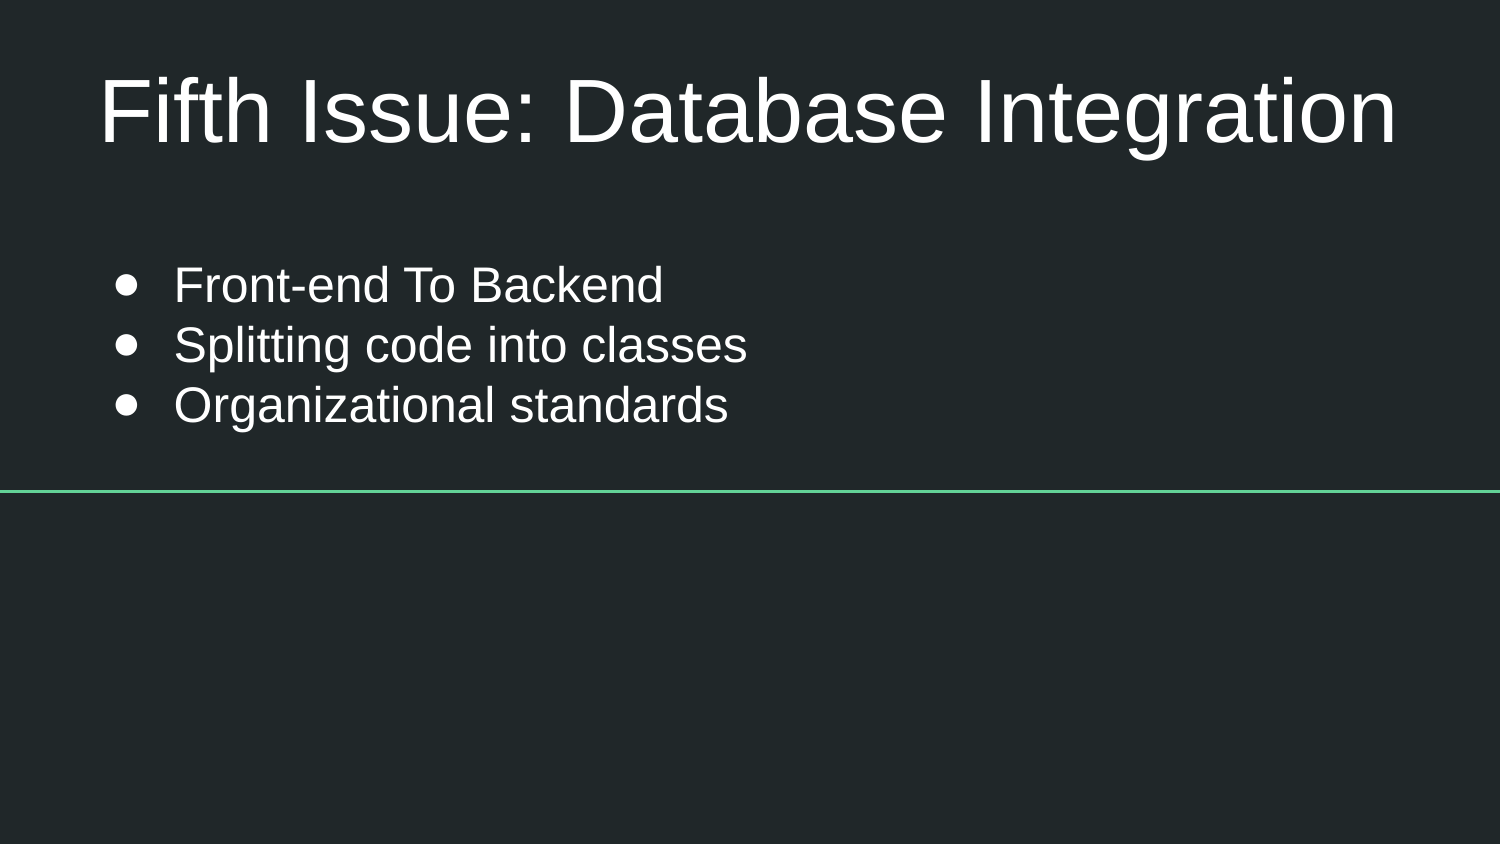

# Fifth Issue: Database Integration
Front-end To Backend
Splitting code into classes
Organizational standards